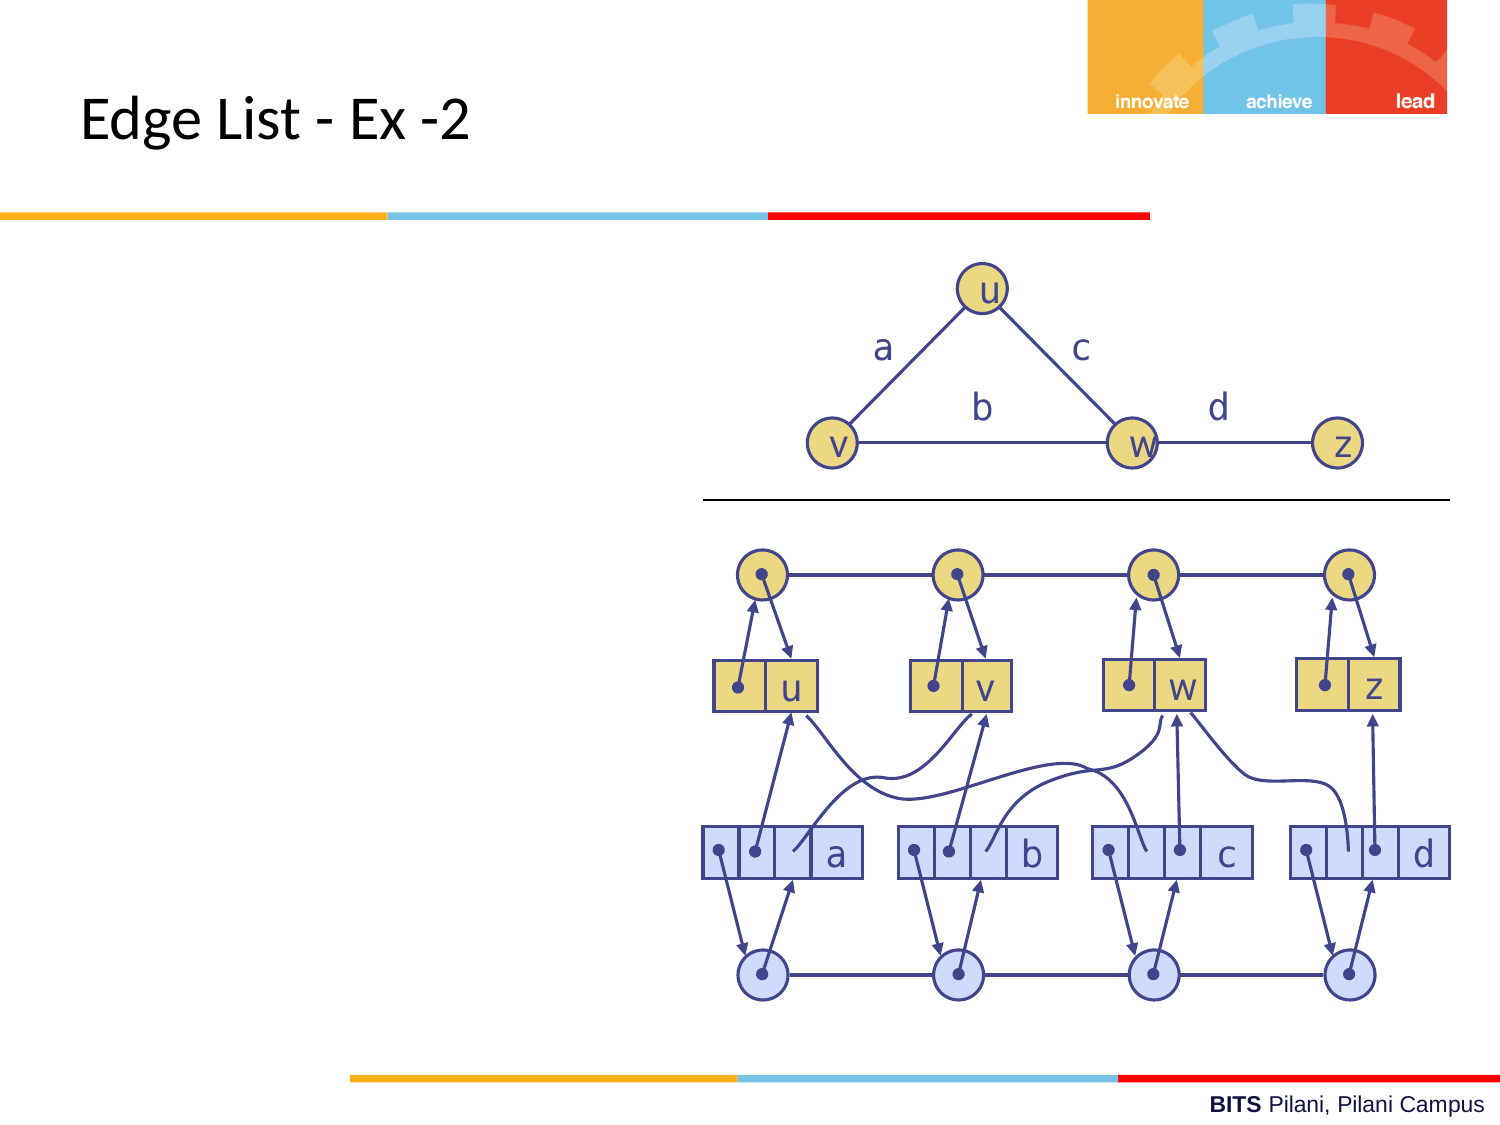

Edge List - Ex -2
u
a
c
b
d
v
w
z

z

w

u

v

a

b

c

d